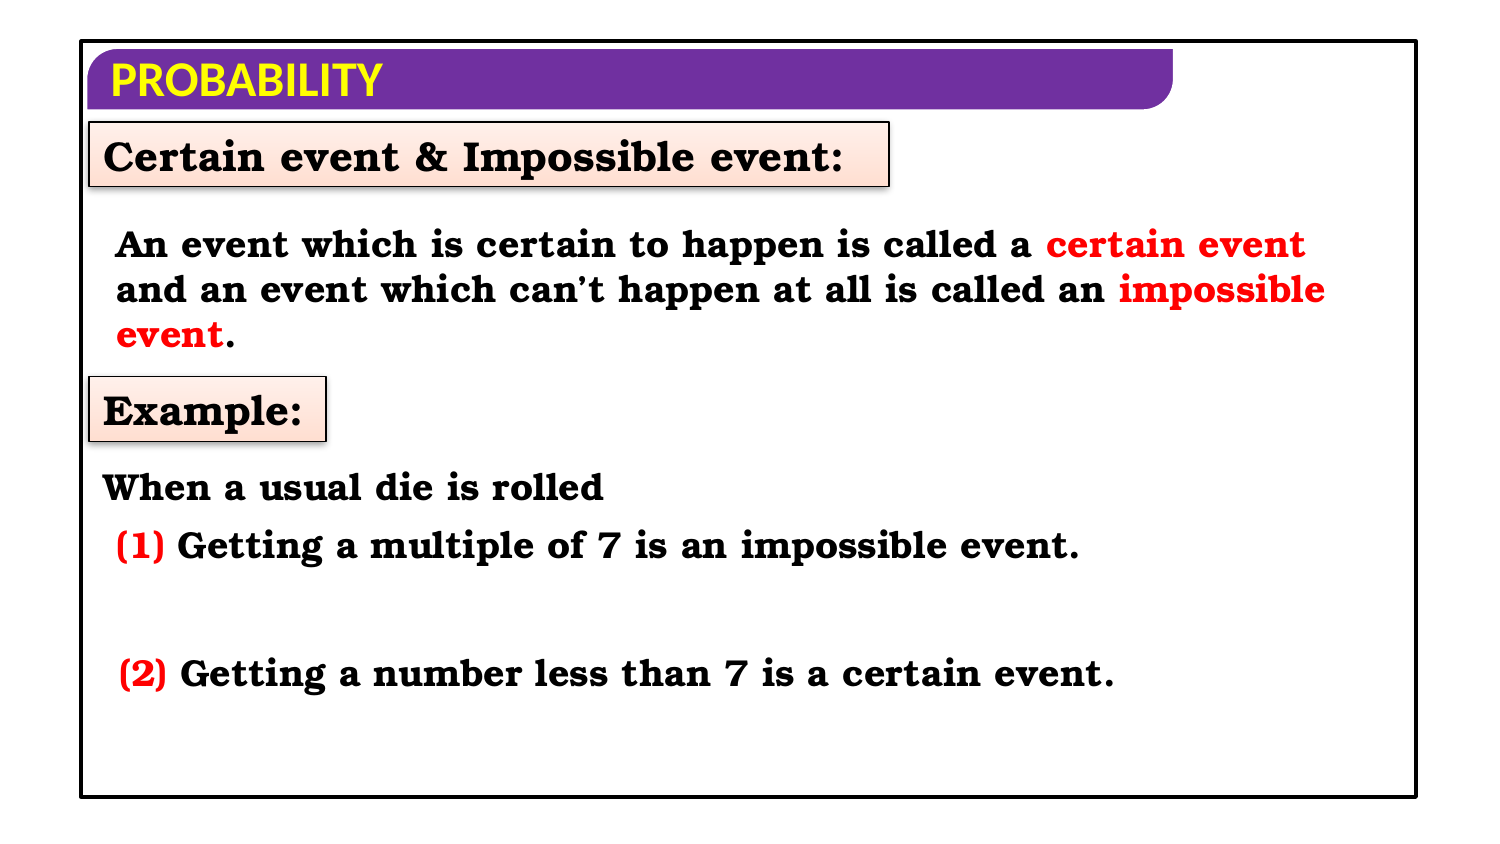

Certain event & Impossible event:
An event which is certain to happen is called a certain event and an event which can’t happen at all is called an impossible event.
Example:
When a usual die is rolled
(1) Getting a multiple of 7 is an impossible event.
(2) Getting a number less than 7 is a certain event.